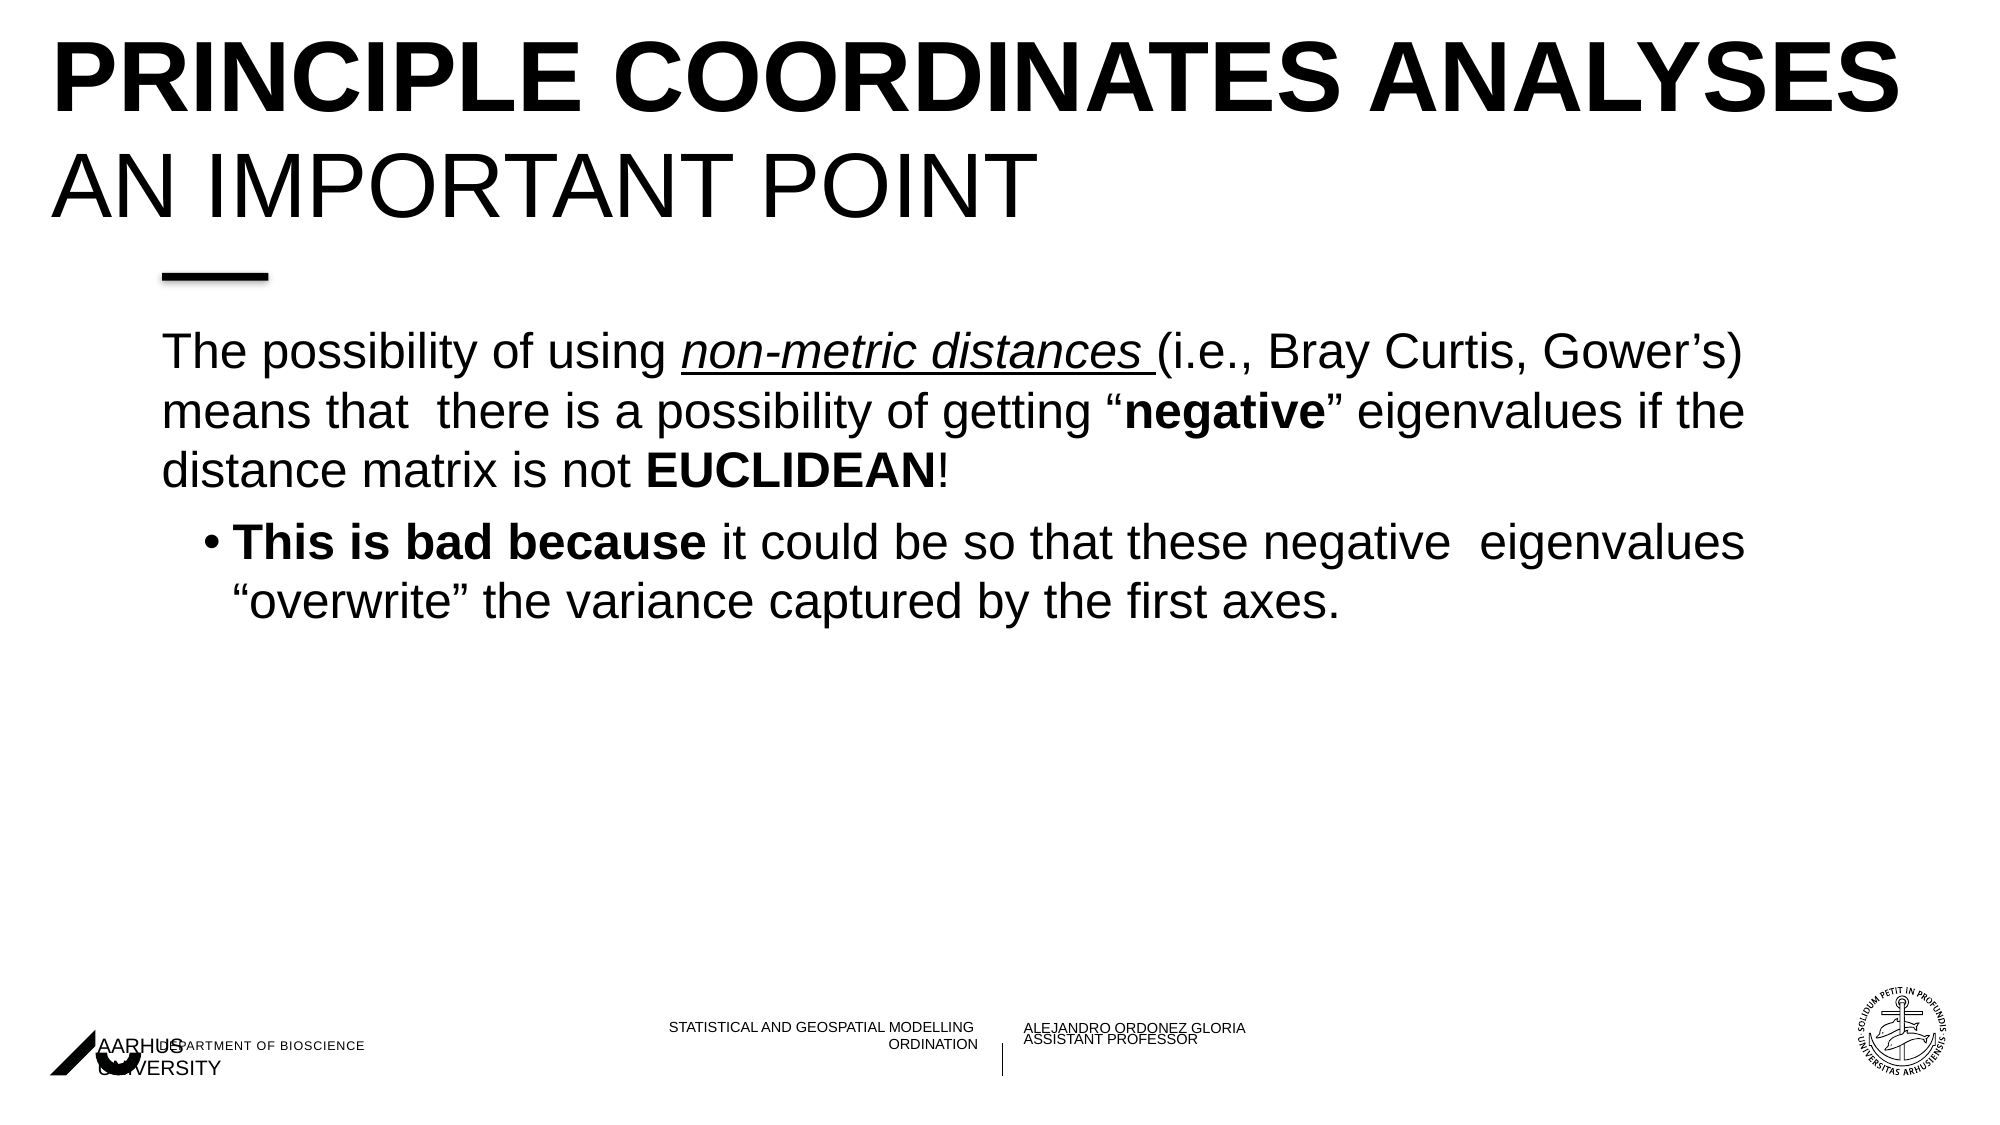

# Principle Coordinates Analyses An important point
The possibility of using non-metric distances (i.e., Bray Curtis, Gower’s) means that  there is a possibility of getting “negative” eigenvalues if the distance matrix is not EUCLIDEAN!
This is bad because it could be so that these negative  eigenvalues “overwrite” the variance captured by the first axes.
29/11/202227/08/2018